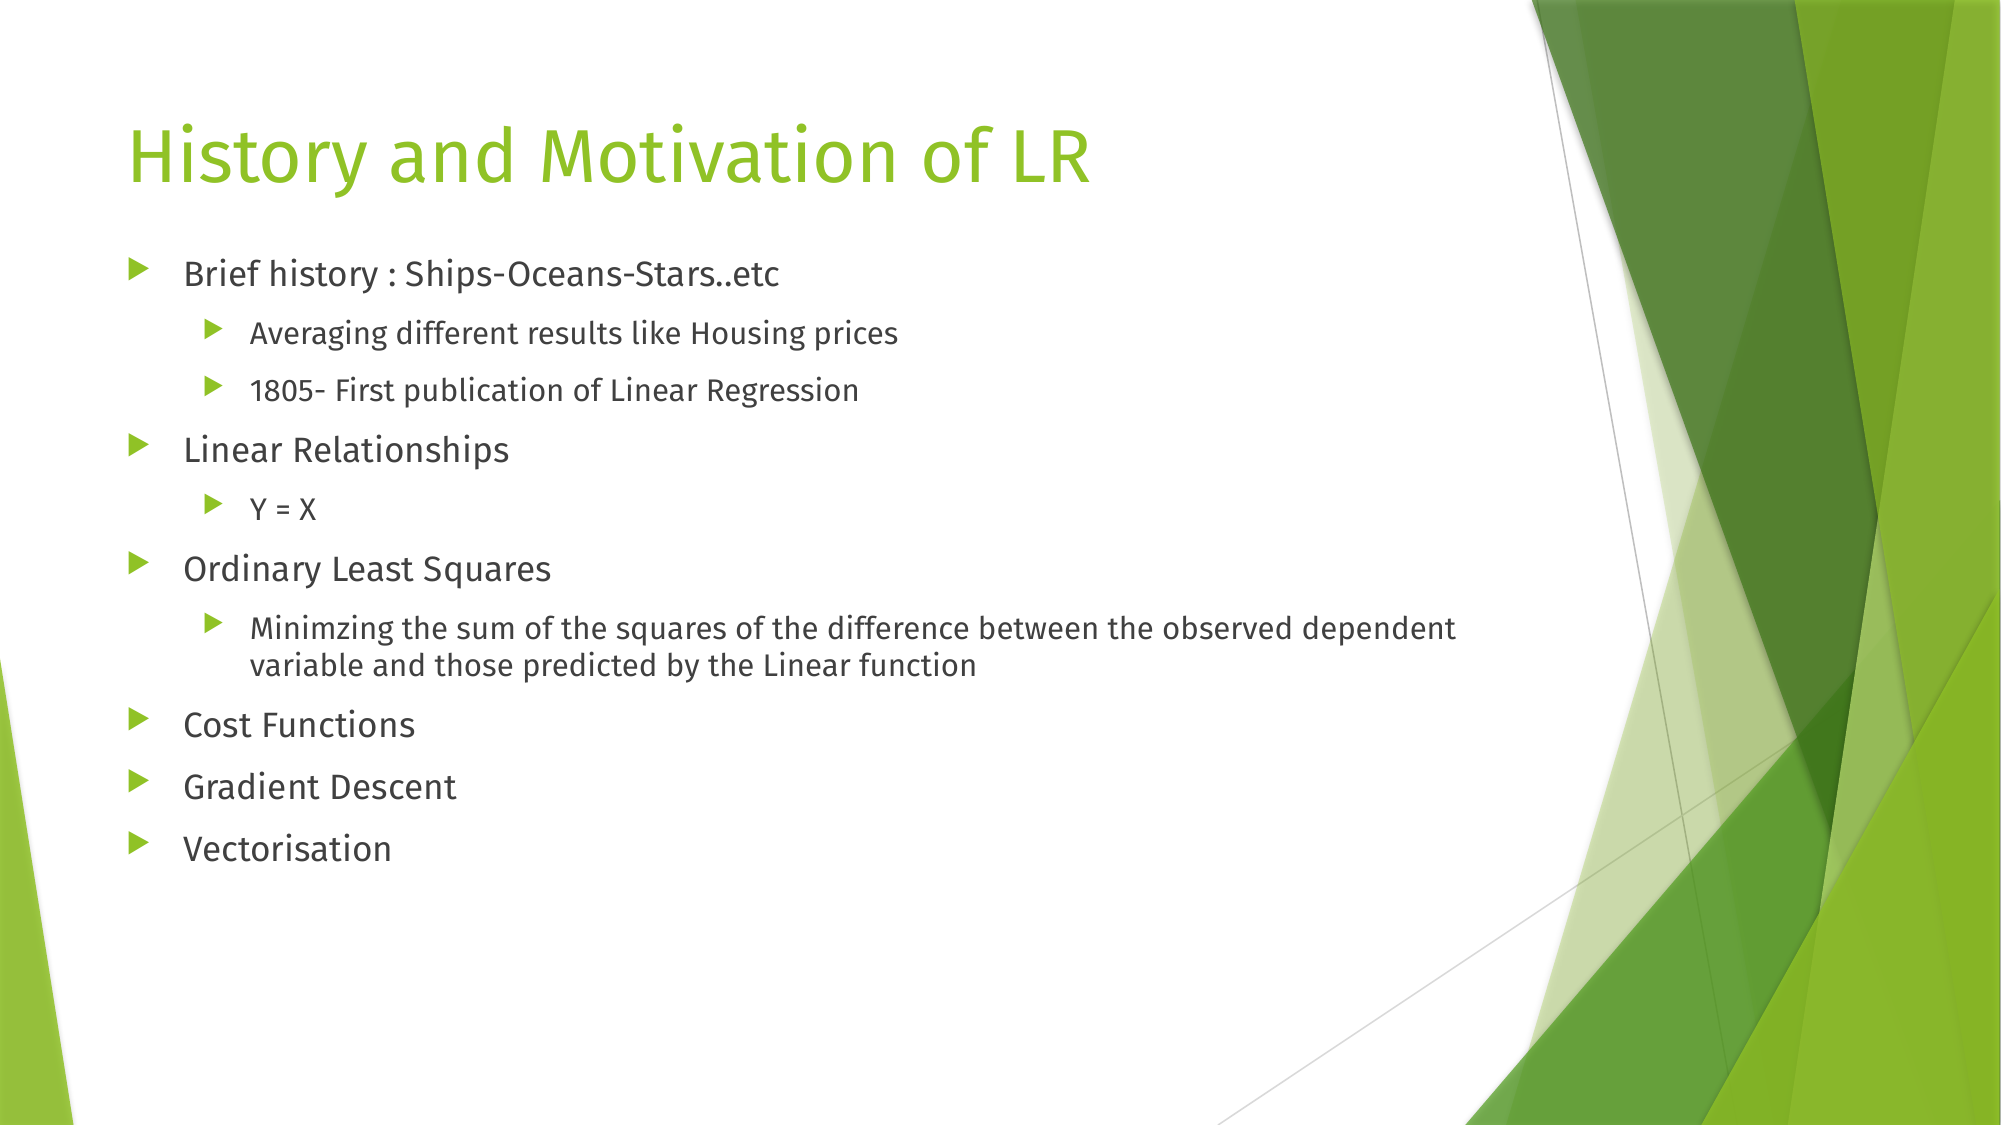

# History and Motivation of LR
Brief history : Ships-Oceans-Stars..etc
Averaging different results like Housing prices
1805- First publication of Linear Regression
Linear Relationships
Y = X
Ordinary Least Squares
Minimzing the sum of the squares of the difference between the observed dependent variable and those predicted by the Linear function
Cost Functions
Gradient Descent
Vectorisation